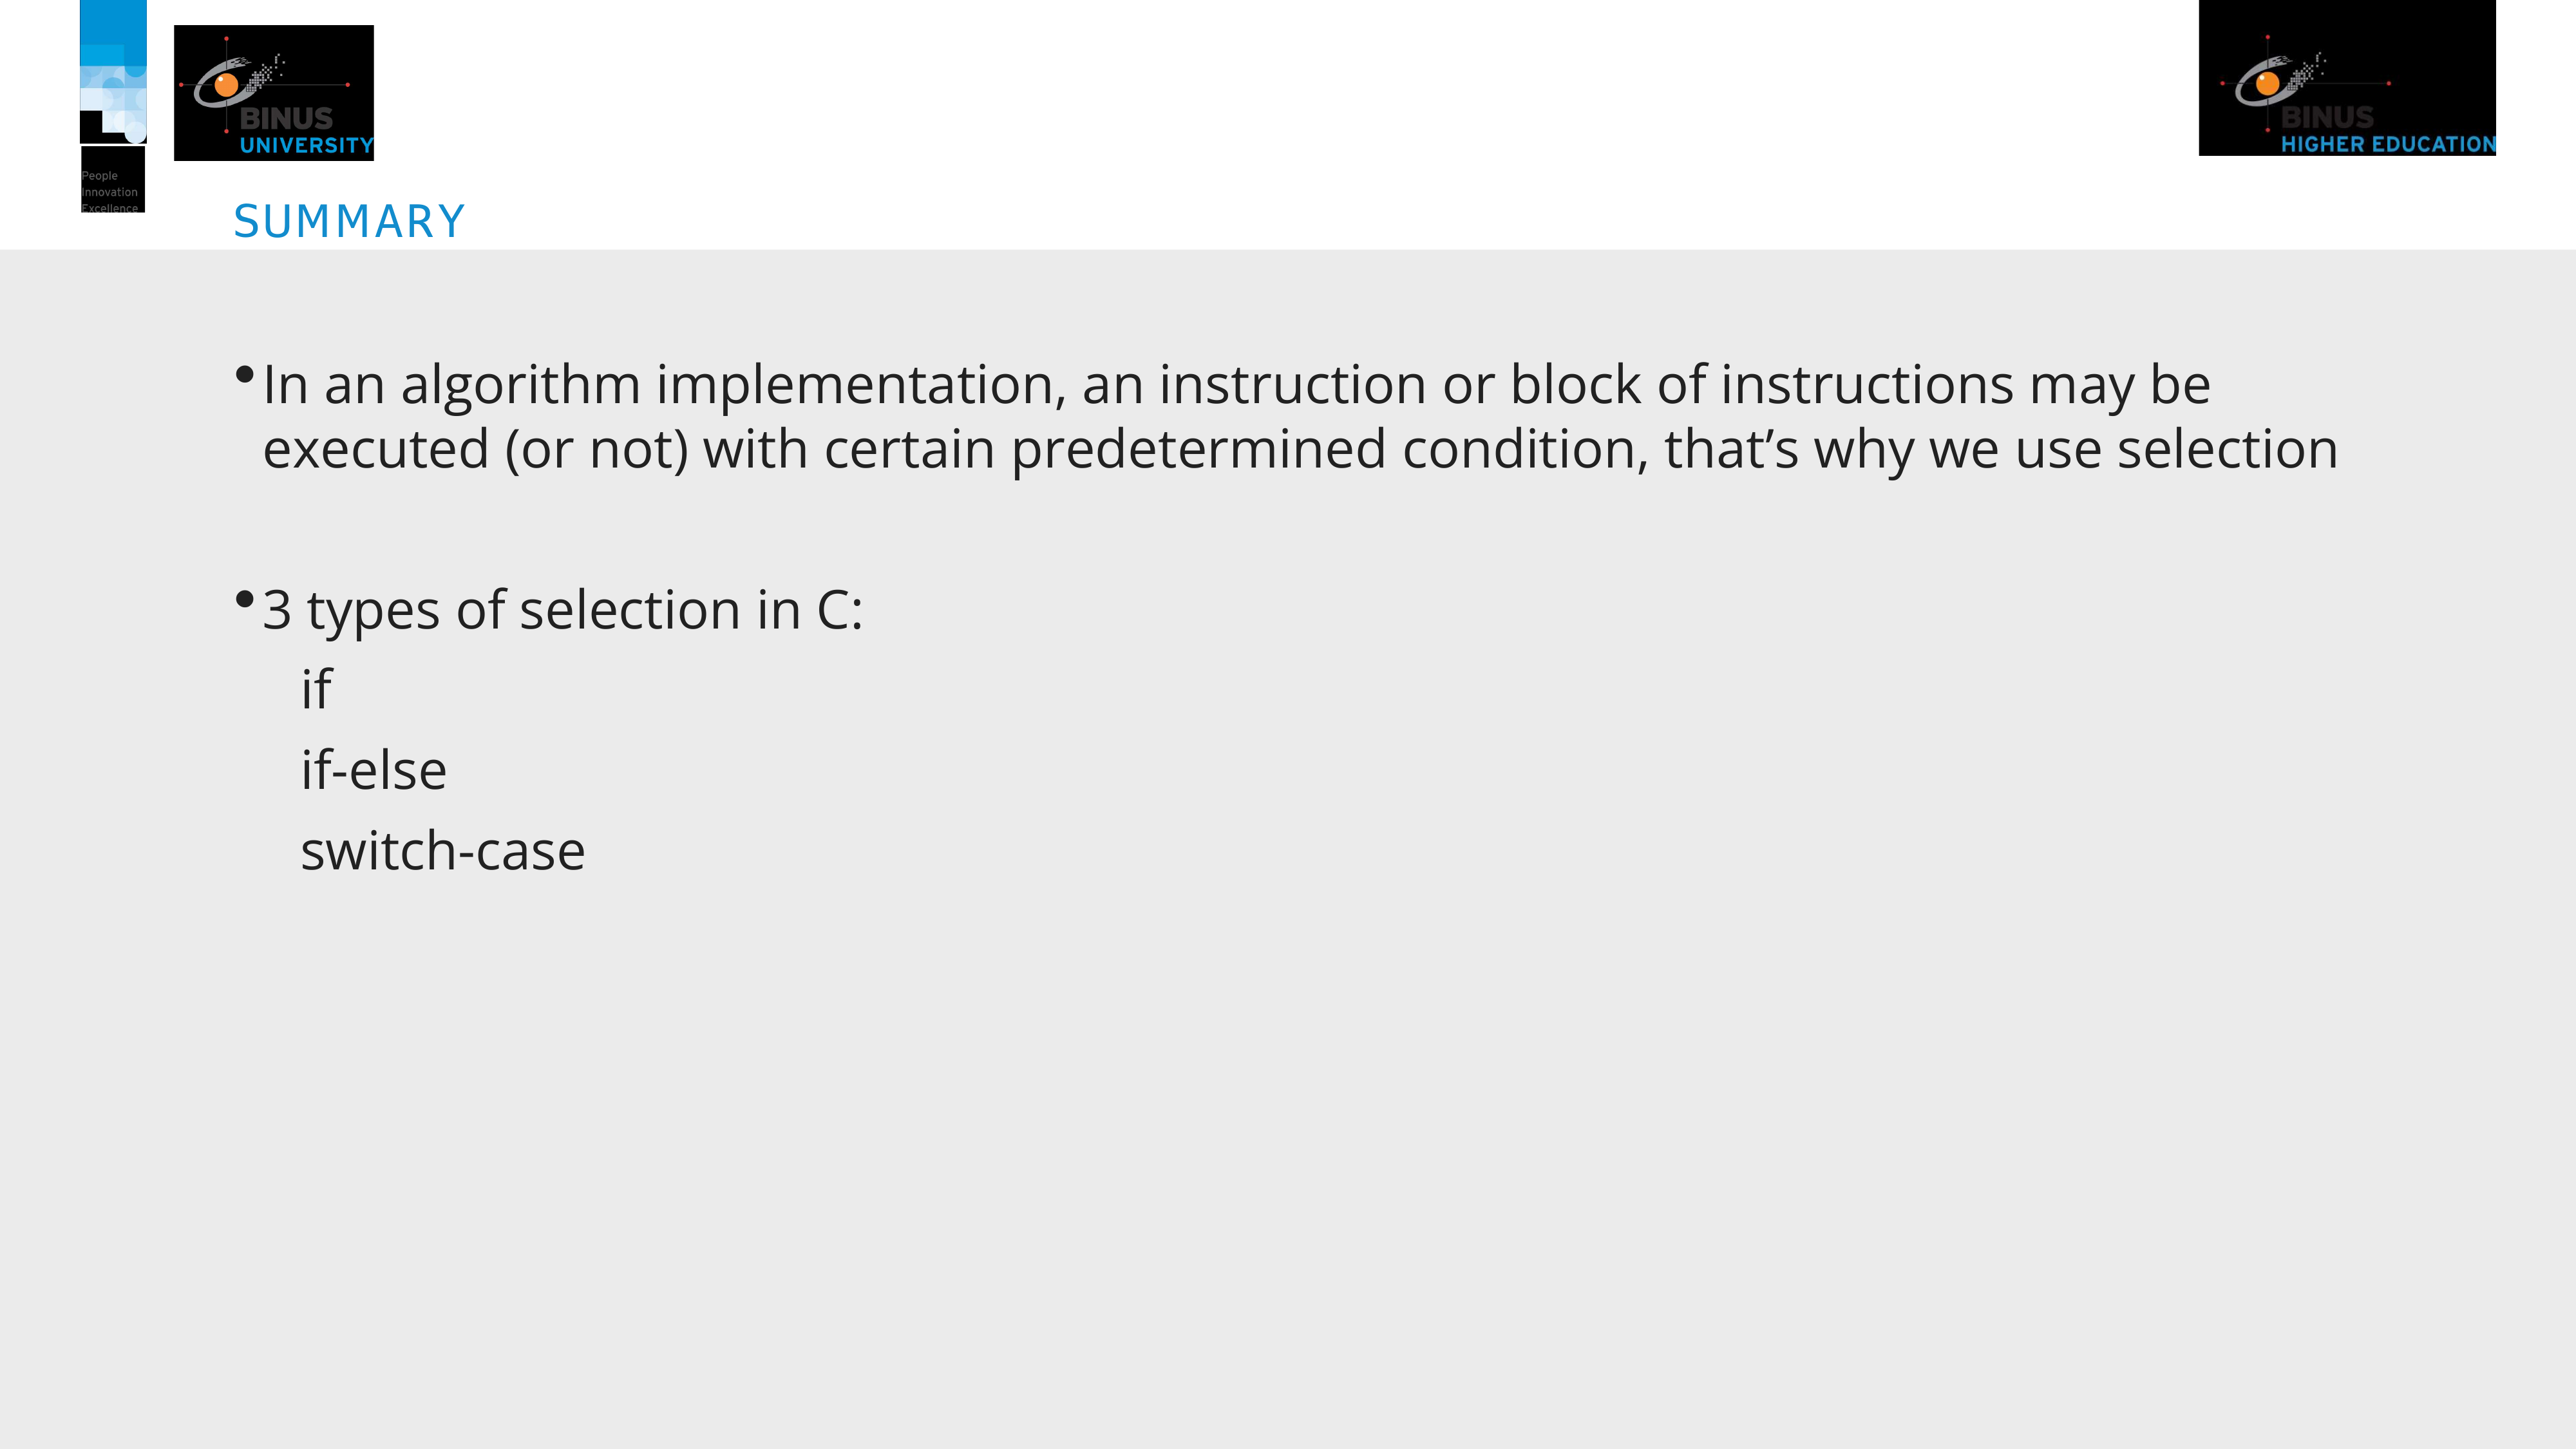

# SUMMARY
In an algorithm implementation, an instruction or block of instructions may be executed (or not) with certain predetermined condition, that’s why we use selection

3 types of selection in C:
if
if-else
switch-case